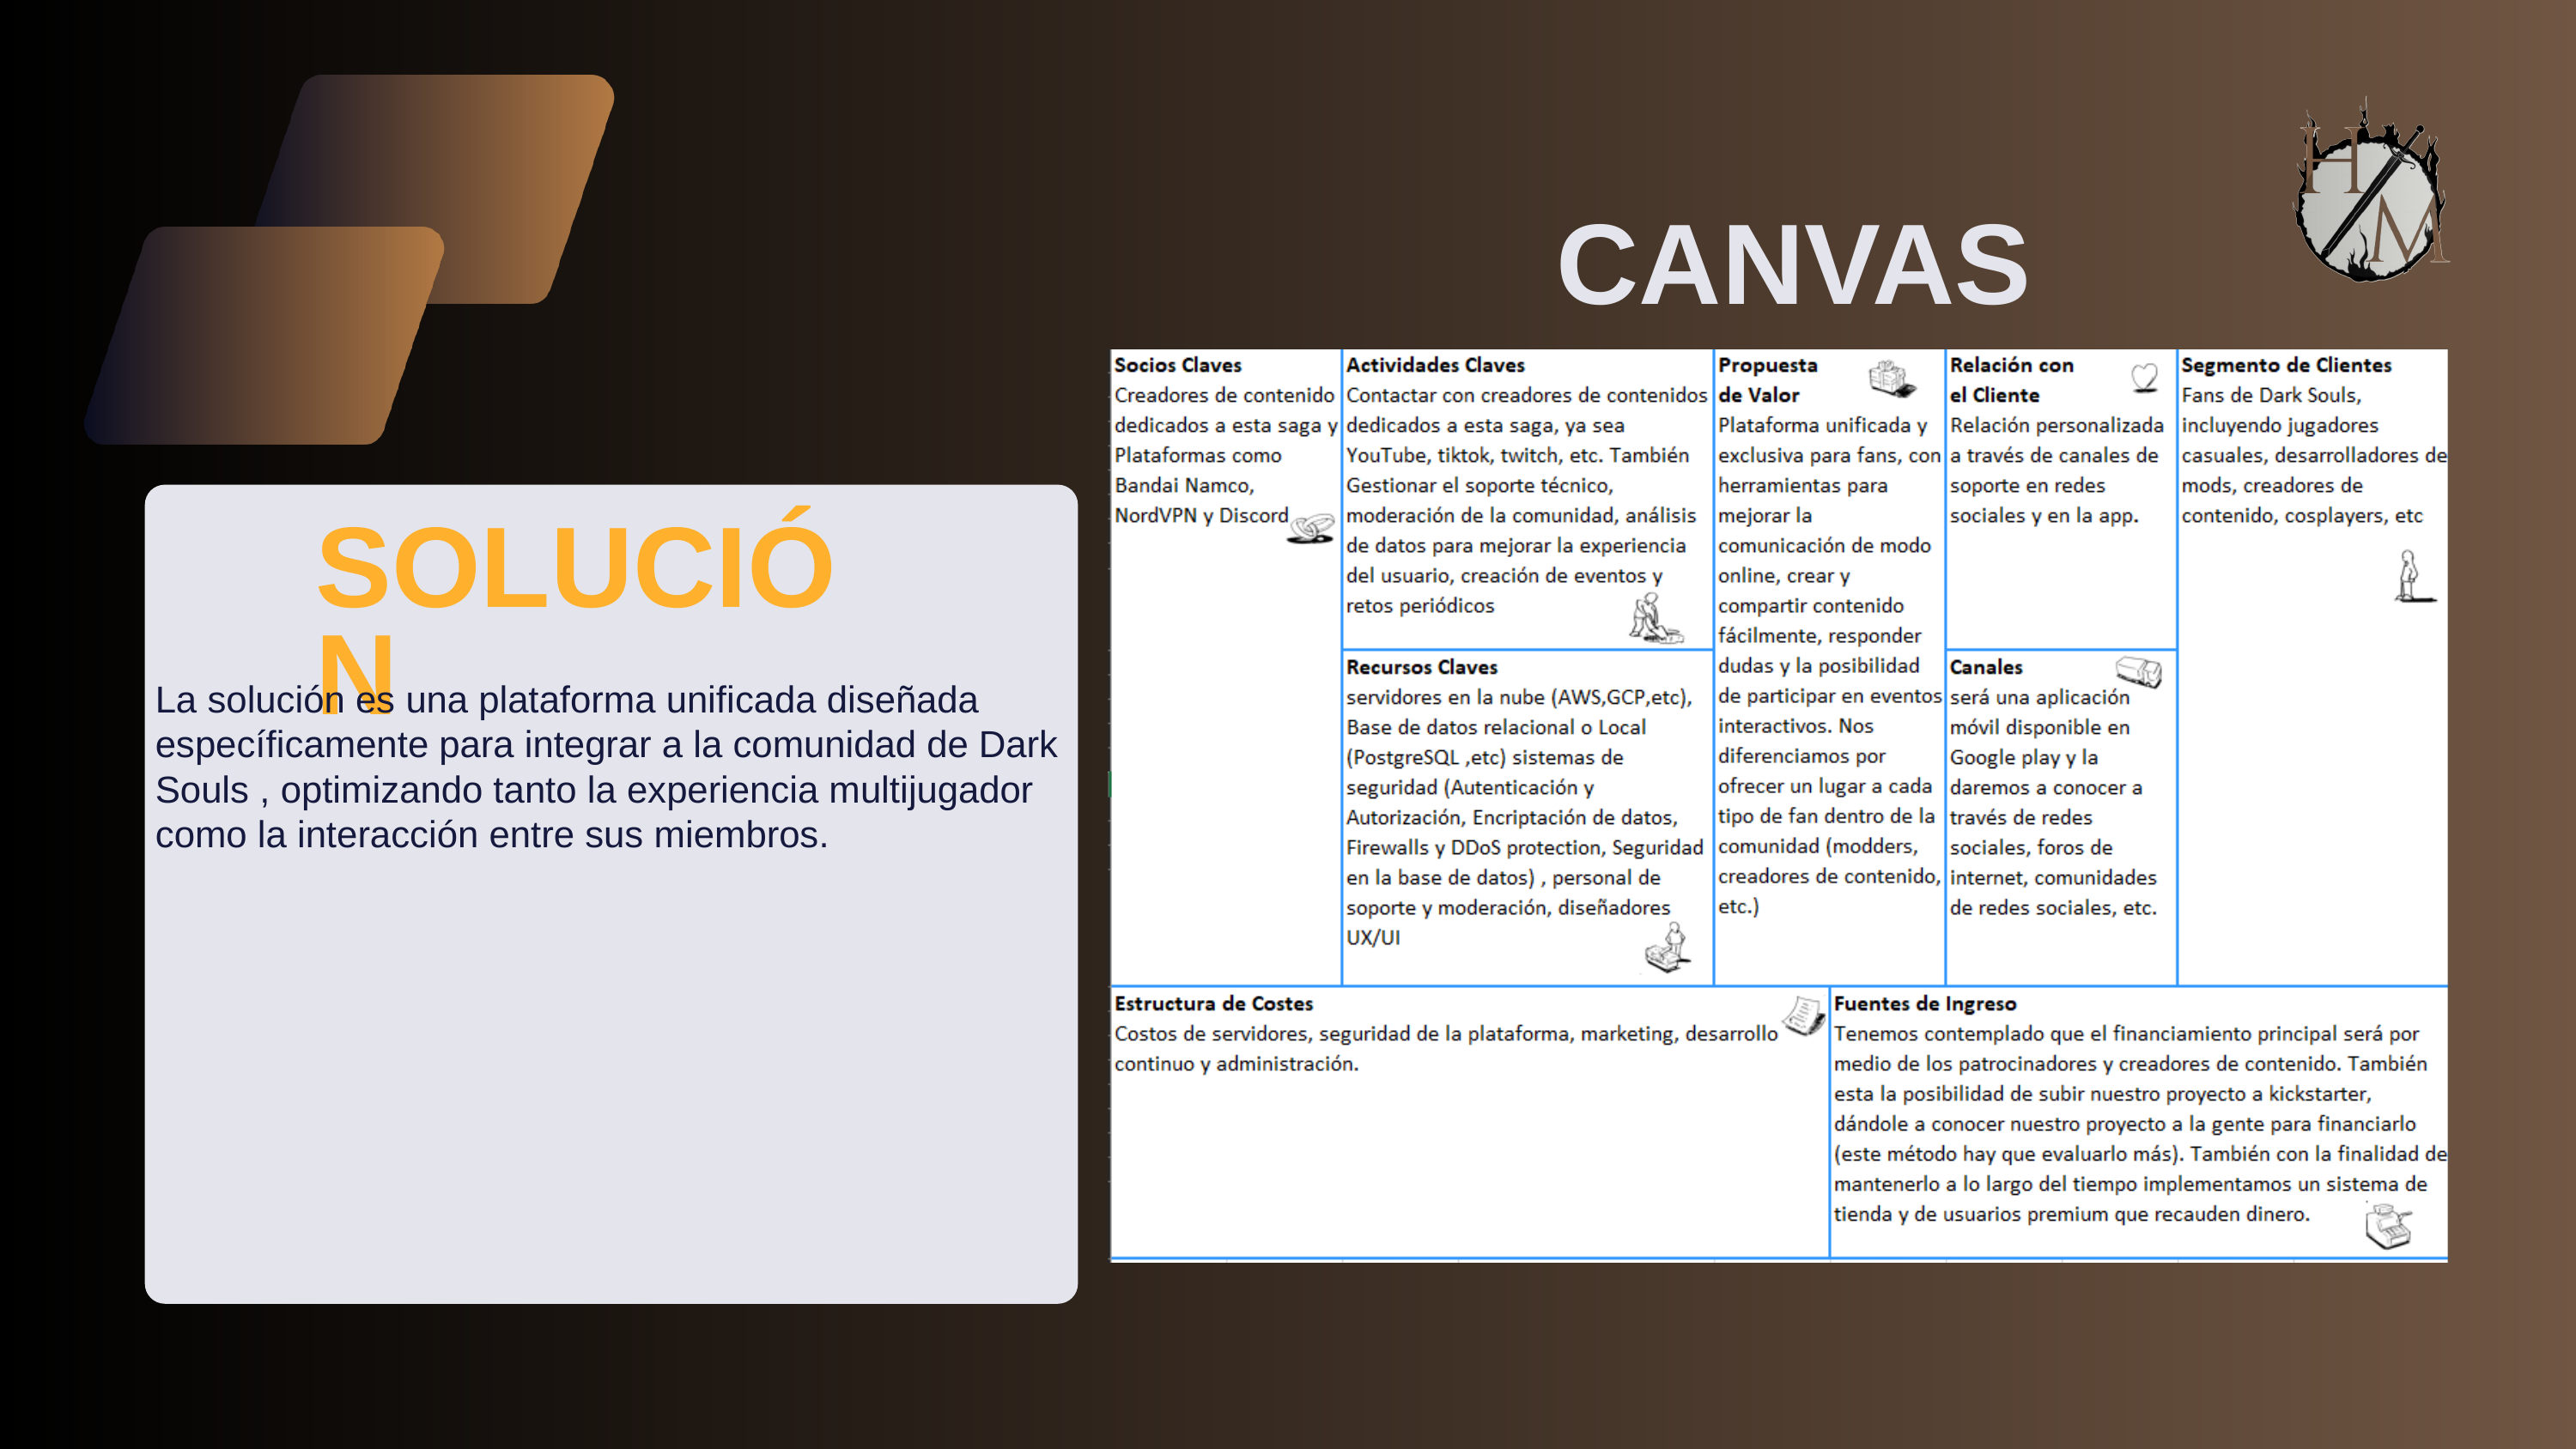

CANVAS

SOLUCIÓN
La solución es una plataforma unificada diseñada específicamente para integrar a la comunidad de Dark Souls , optimizando tanto la experiencia multijugador como la interacción entre sus miembros.